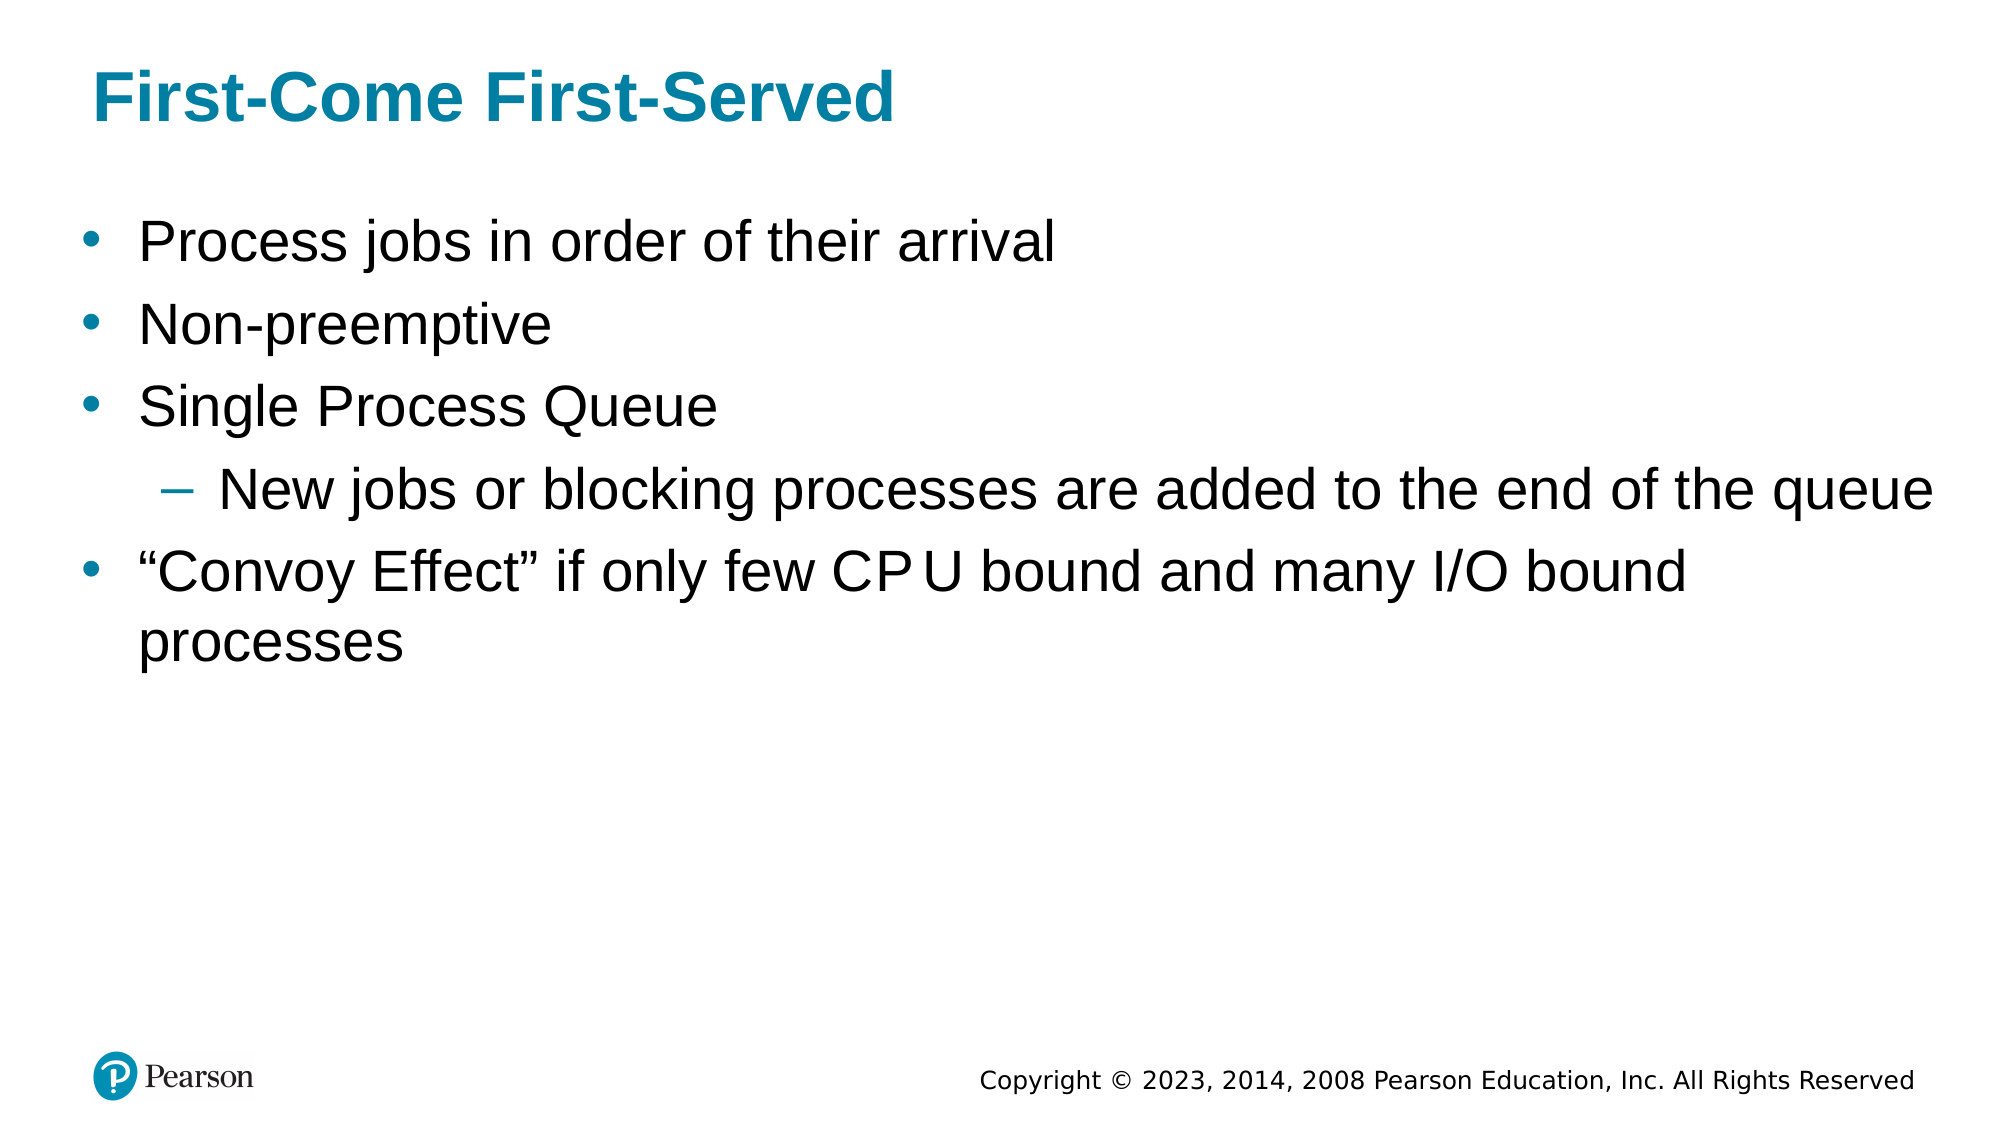

# First-Come First-Served
Process jobs in order of their arrival
Non-preemptive
Single Process Queue
New jobs or blocking processes are added to the end of the queue
“Convoy Effect” if only few C P U bound and many I/O bound processes